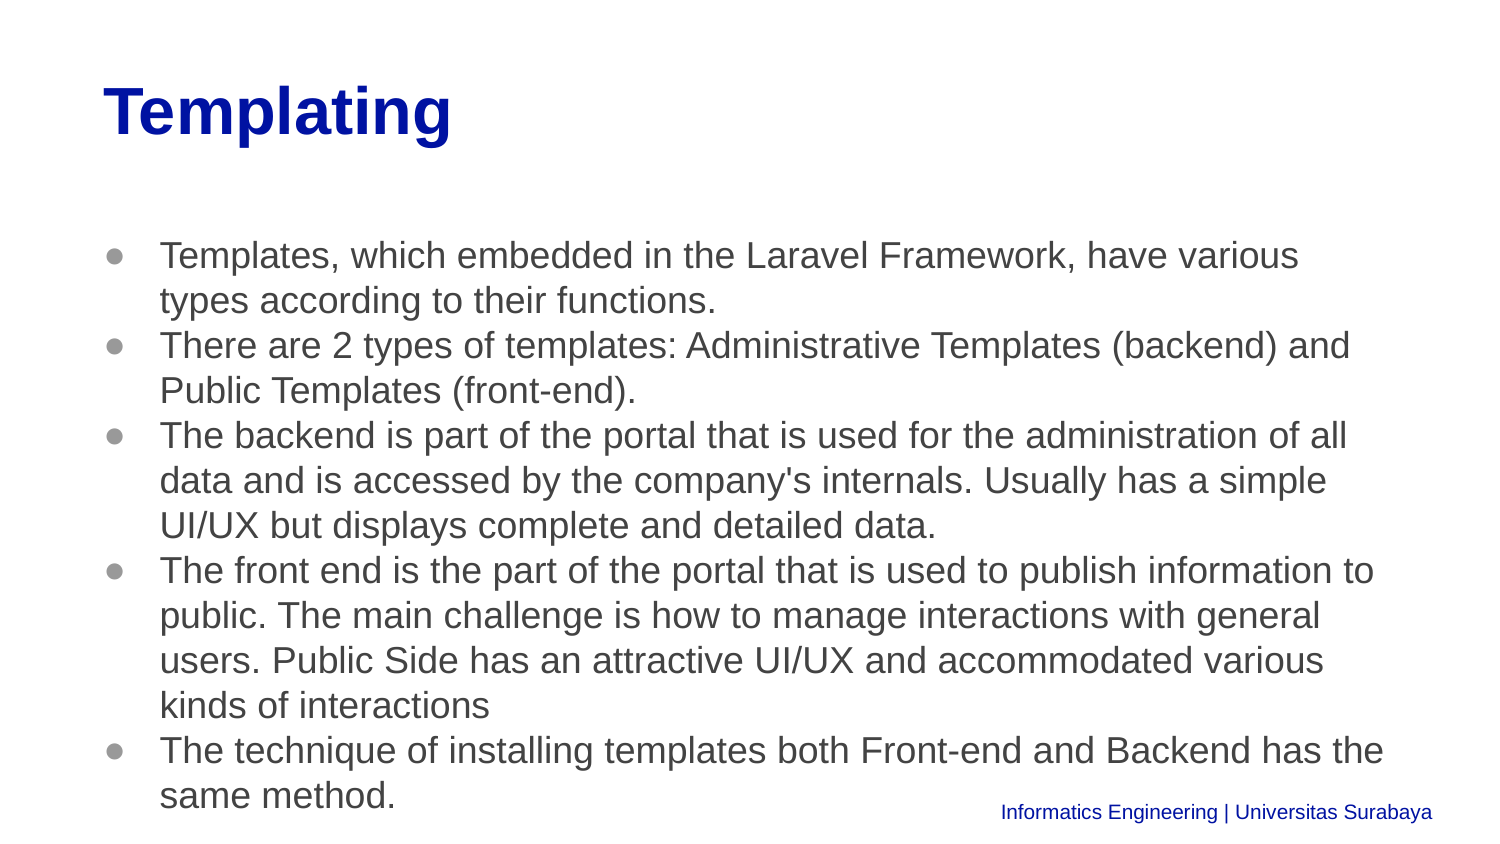

Templating
Templates, which embedded in the Laravel Framework, have various types according to their functions.
There are 2 types of templates: Administrative Templates (backend) and Public Templates (front-end).
The backend is part of the portal that is used for the administration of all data and is accessed by the company's internals. Usually has a simple UI/UX but displays complete and detailed data.
The front end is the part of the portal that is used to publish information to public. The main challenge is how to manage interactions with general users. Public Side has an attractive UI/UX and accommodated various kinds of interactions
The technique of installing templates both Front-end and Backend has the same method.
Informatics Engineering | Universitas Surabaya